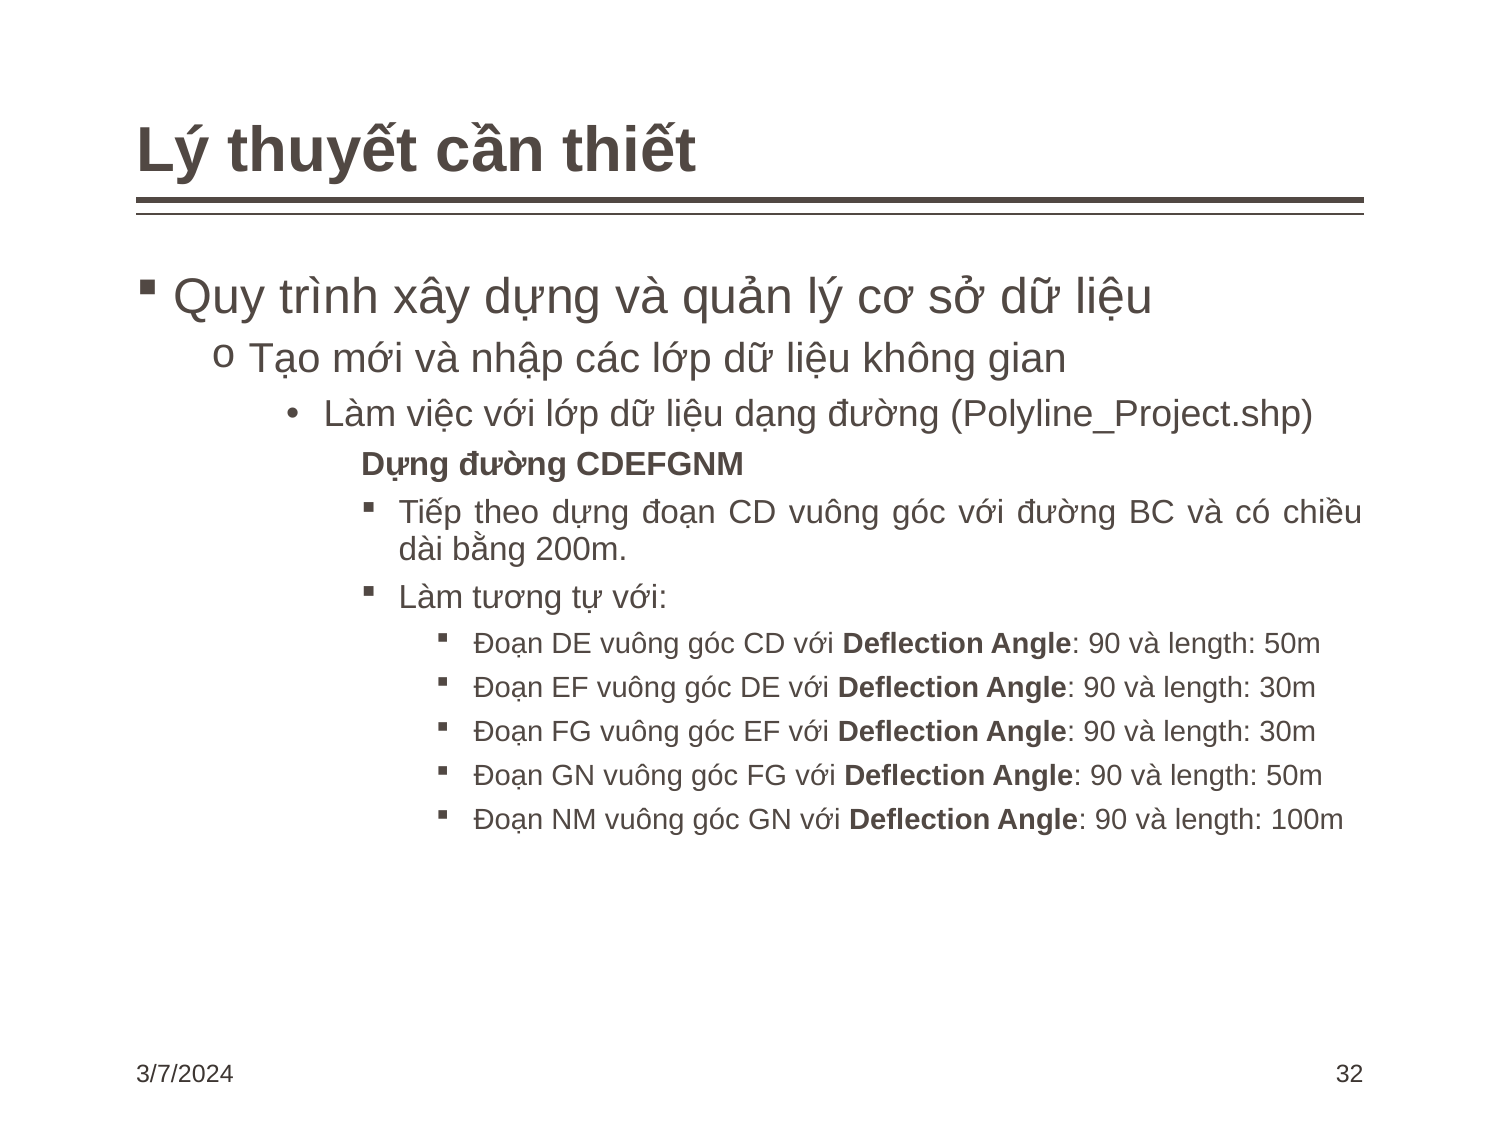

# Lý thuyết cần thiết
Quy trình xây dựng và quản lý cơ sở dữ liệu
Tạo mới và nhập các lớp dữ liệu không gian
Làm việc với lớp dữ liệu dạng đường (Polyline_Project.shp)
Dựng đường CDEFGNM
Tiếp theo dựng đoạn CD vuông góc với đường BC và có chiều dài bằng 200m.
Làm tương tự với:
Đoạn DE vuông góc CD với Deflection Angle: 90 và length: 50m
Đoạn EF vuông góc DE với Deflection Angle: 90 và length: 30m
Đoạn FG vuông góc EF với Deflection Angle: 90 và length: 30m
Đoạn GN vuông góc FG với Deflection Angle: 90 và length: 50m
Đoạn NM vuông góc GN với Deflection Angle: 90 và length: 100m

3/7/2024
32